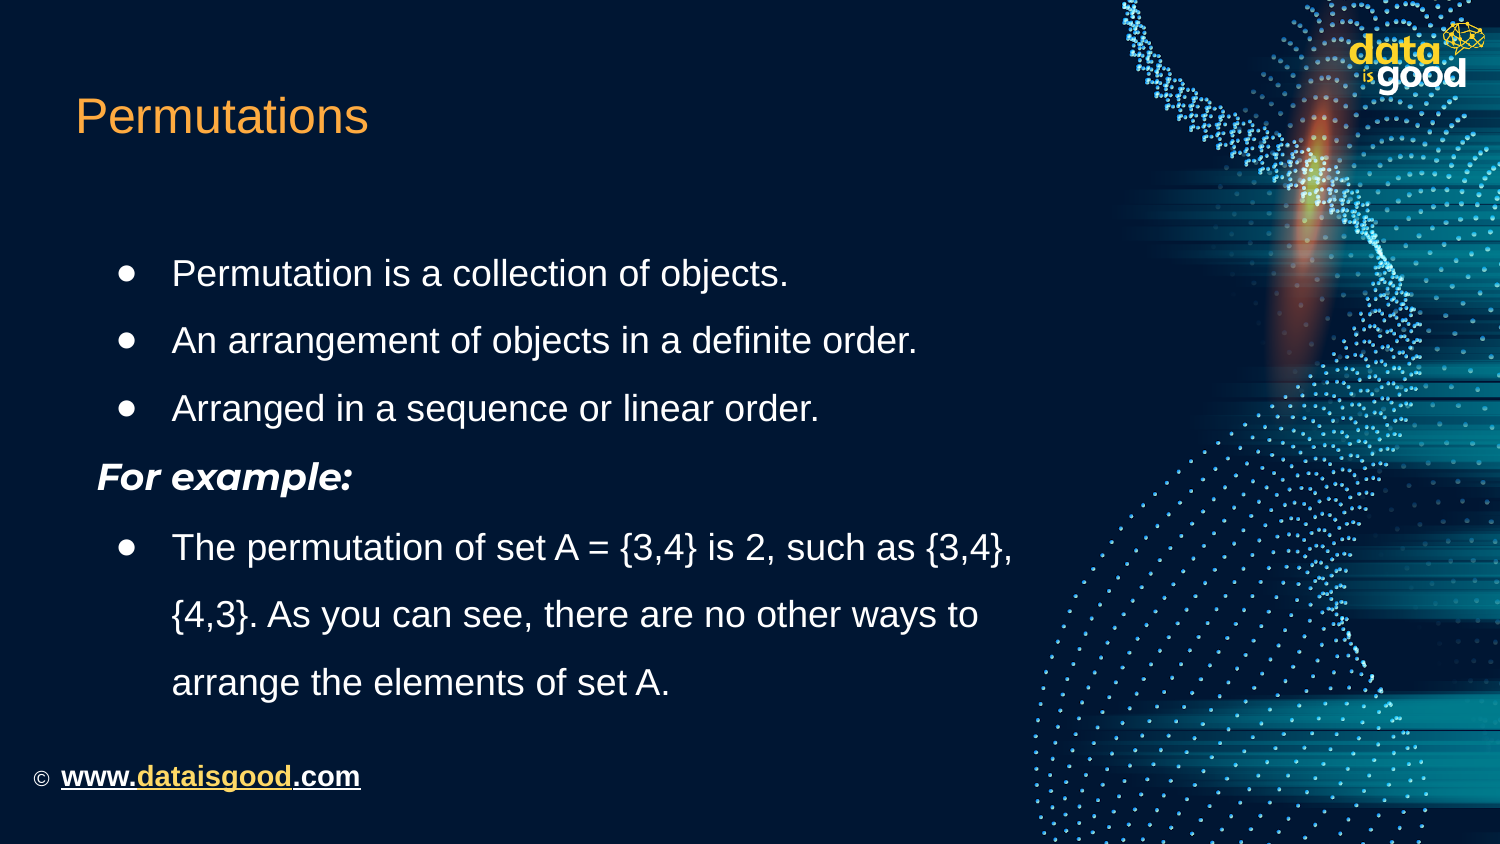

# Permutations
Permutation is a collection of objects.
An arrangement of objects in a definite order.
Arranged in a sequence or linear order.
For example:
The permutation of set A = {3,4} is 2, such as {3,4}, {4,3}. As you can see, there are no other ways to arrange the elements of set A.